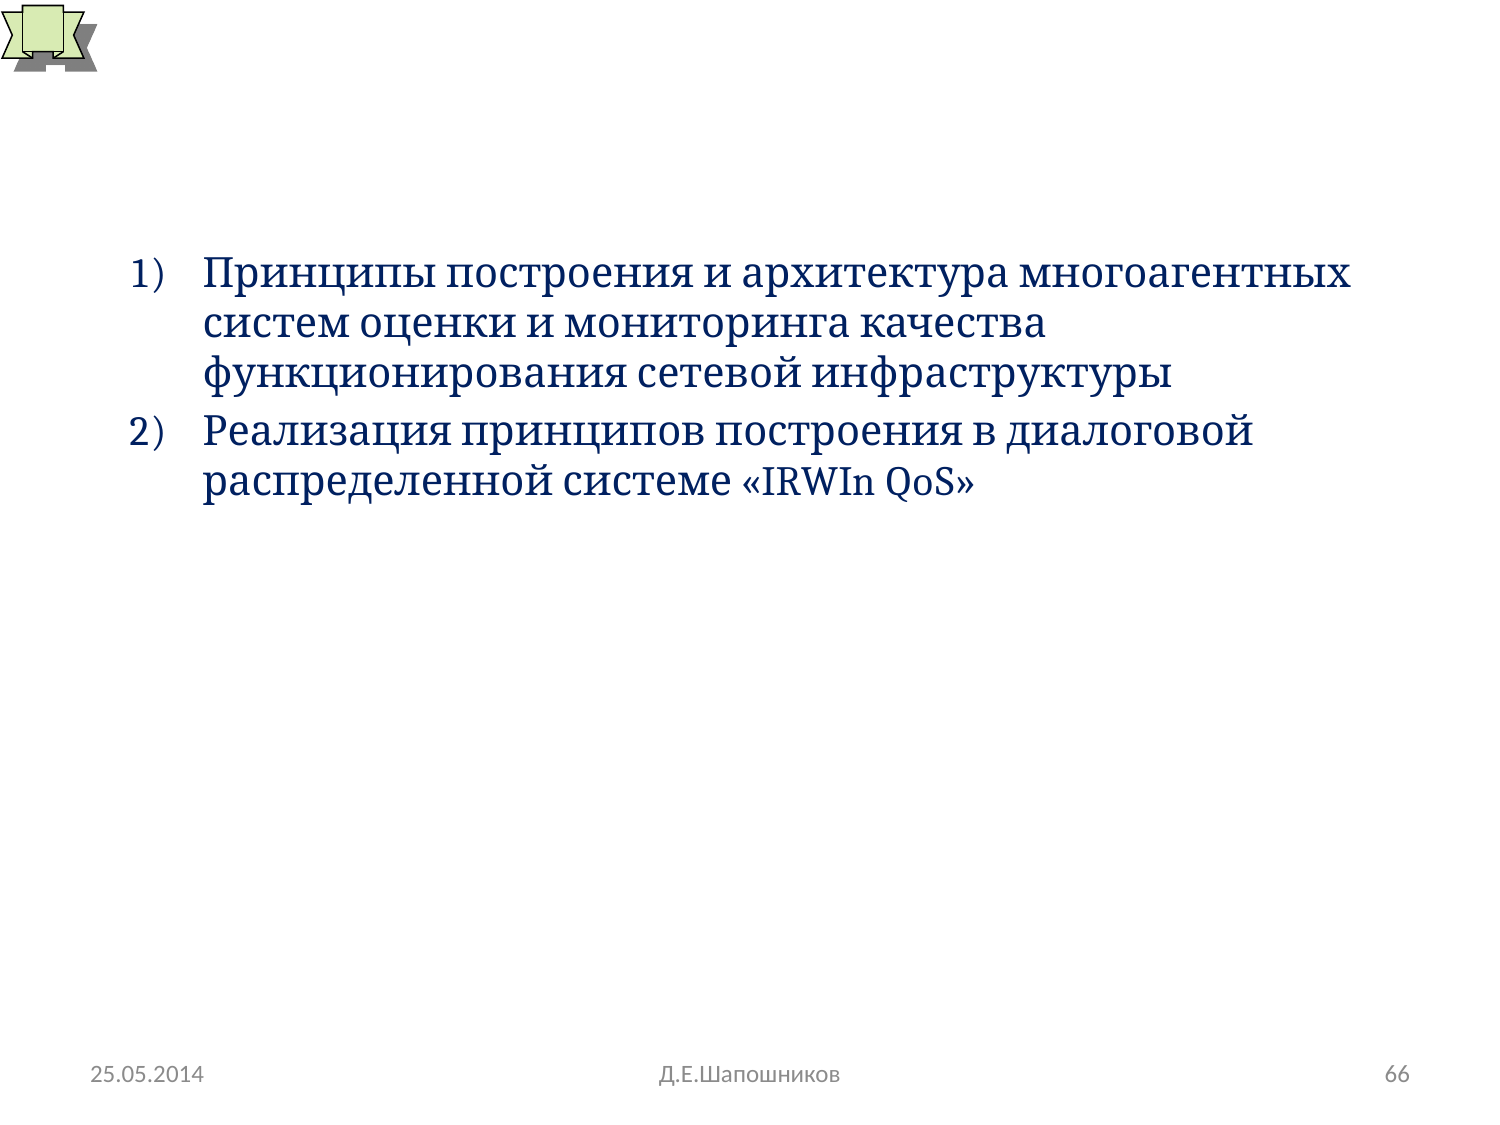

Принципы построения и архитектура многоагентных систем оценки и мониторинга качества функционирования сетевой инфраструктуры
Реализация принципов построения в диалоговой распределенной системе «IRWIn QoS»

# 5. Цели, архитектура и принципы работы многоагентных систем оценки и мониторинга качества функционирования СПД
25.05.2014
Д.Е.Шапошников
66